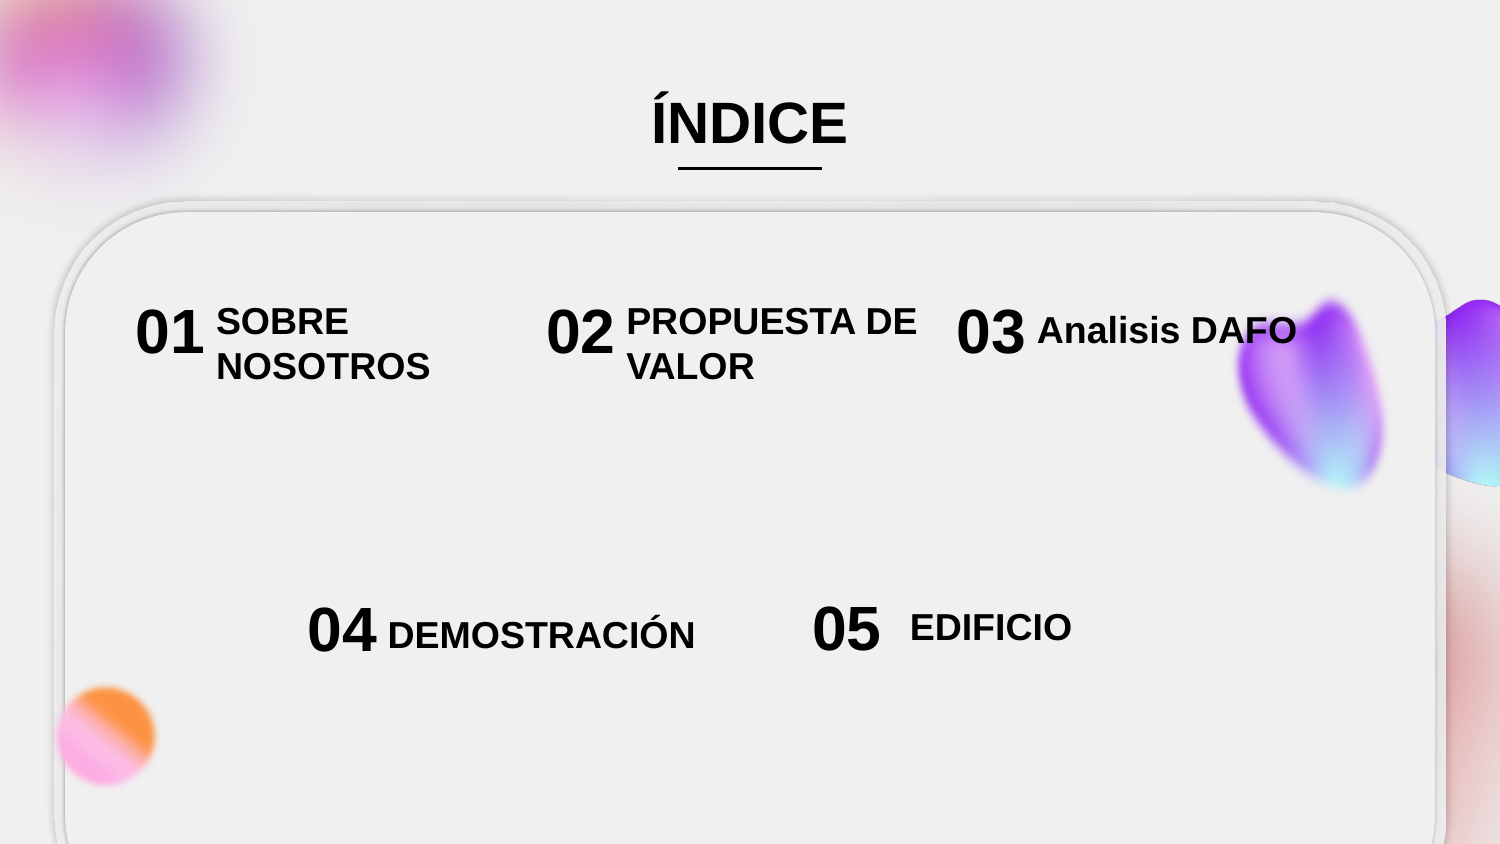

ÍNDICE
Analisis DAFO
01
02
03
# SOBRE NOSOTROS
PROPUESTA DE VALOR

EDIFICIO
DEMOSTRACIÓN
05
04